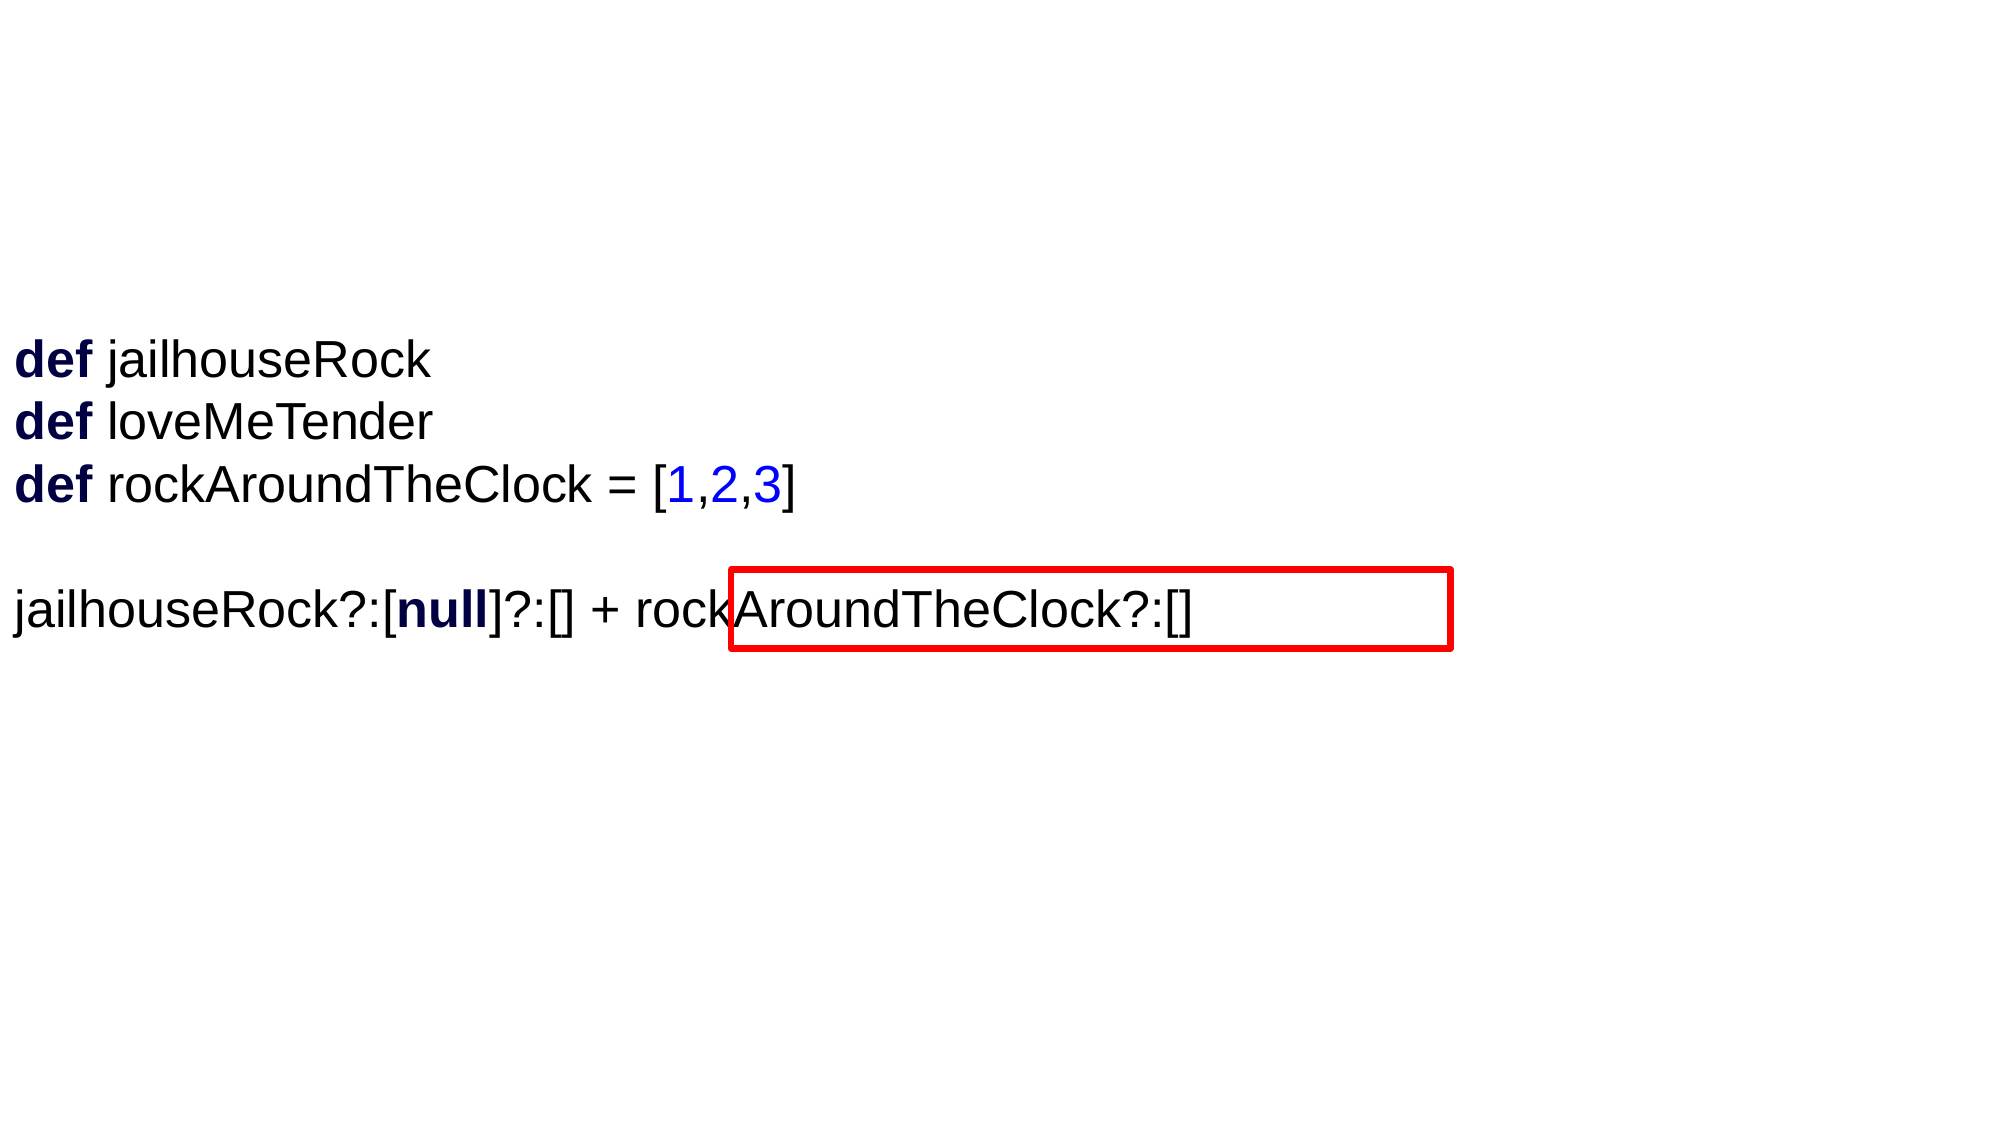

def jailhouseRock
def loveMeTender
def rockAroundTheClock = [1,2,3]
jailhouseRock?:[null]?:[] + rockAroundTheClock?:[]